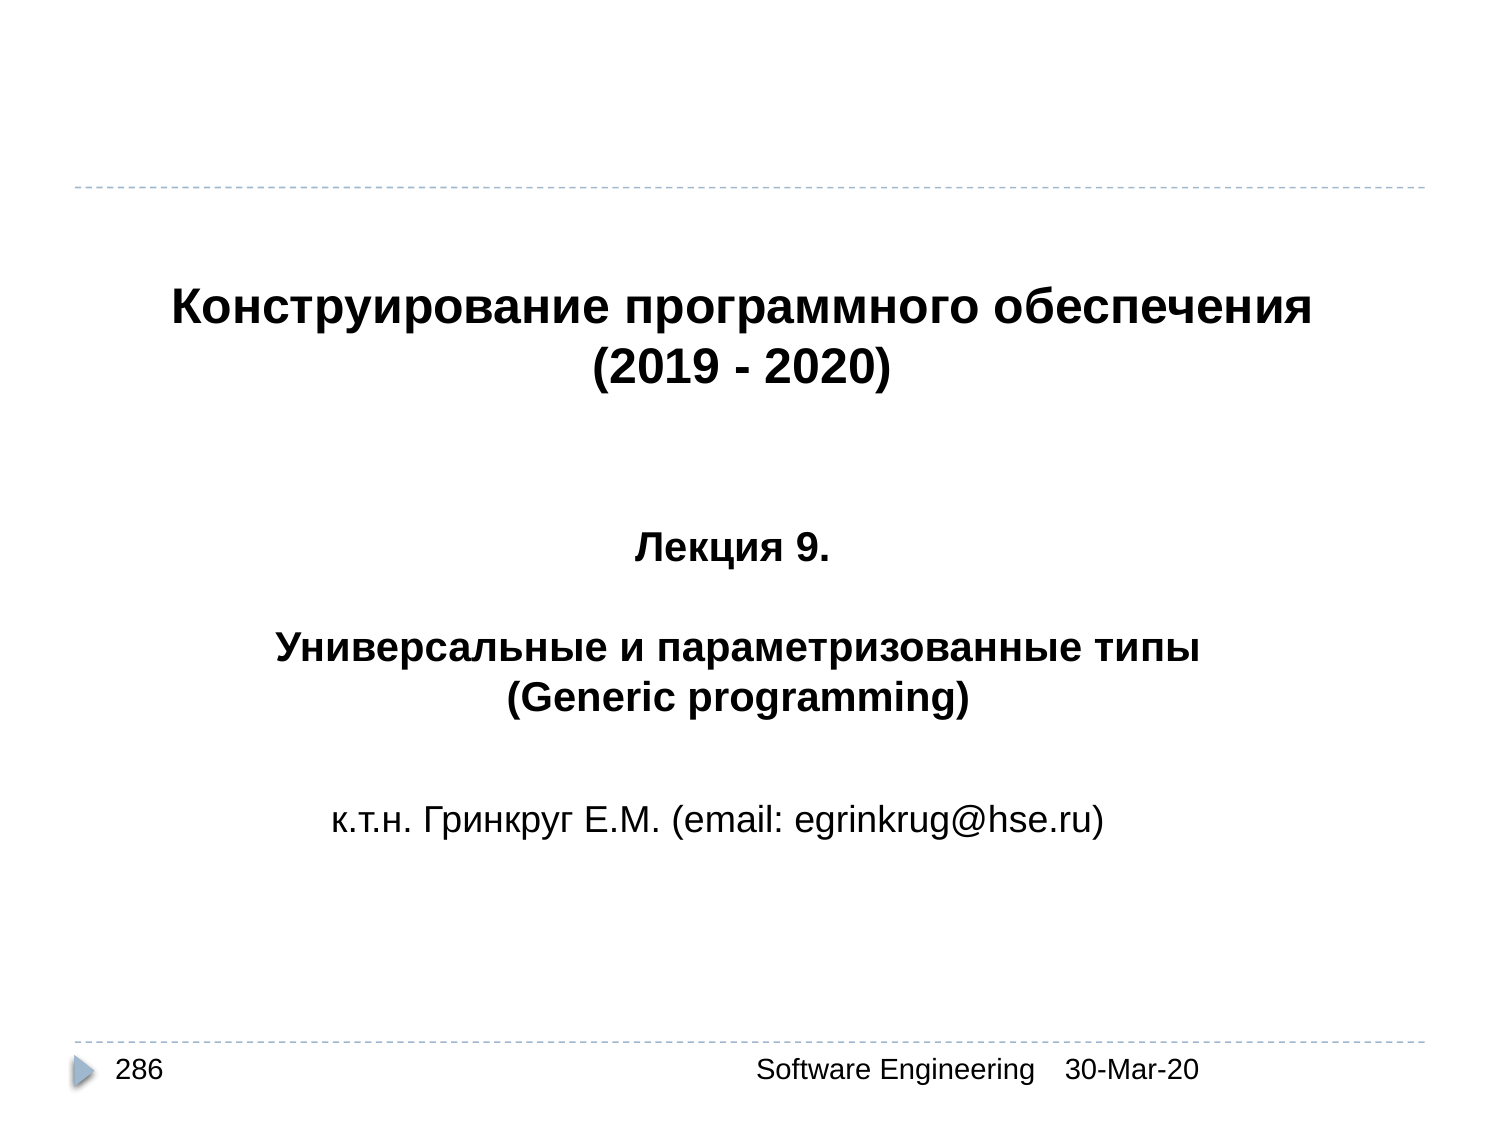

Конструирование программного обеспечения
(2019 - 2020)
Лекция 9.

Универсальные и параметризованные типы
(Generic programming)
к.т.н. Гринкруг Е.М. (email: egrinkrug@hse.ru)
286
Software Engineering
30-Mar-20